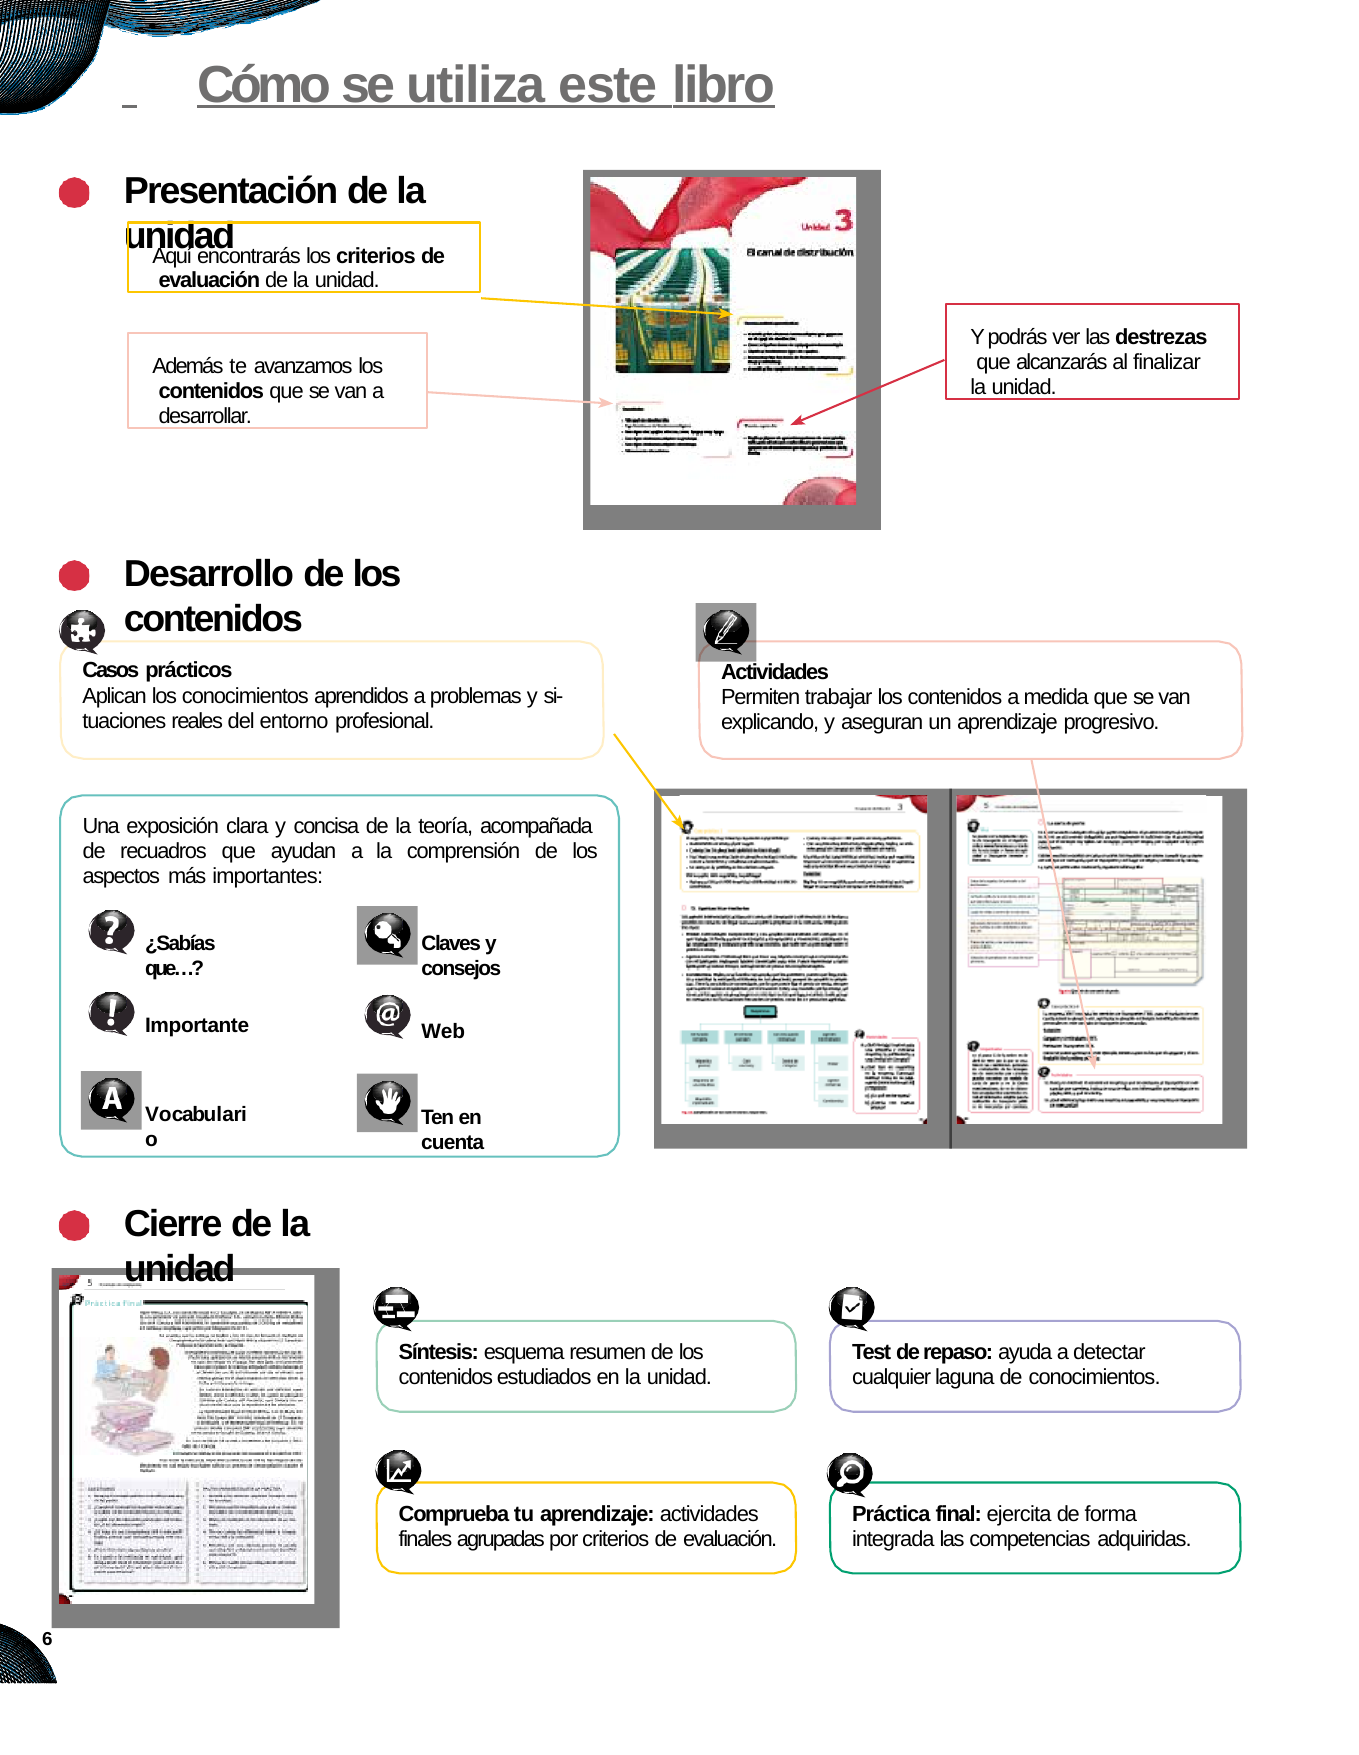

# Cómo se utiliza este libro
Presentación de la unidad

Aquí encontrarás los criterios de  evaluación de la unidad.

Y podrás ver las destrezas  que alcanzarás al finalizar  la unidad.
Además te avanzamos los  contenidos que se van a  desarrollar.
Desarrollo de los contenidos

Casos prácticos
Aplican los conocimientos aprendidos a problemas y si-  tuaciones reales del entorno profesional.
Actividades
Permiten trabajar los contenidos a medida que se van  explicando, y aseguran un aprendizaje progresivo.

Una exposición clara y concisa de la teoría, acompañada  de recuadros que ayudan a la comprensión de los aspectos  más importantes:
¿Sabías que…?
Claves y consejos
Importante
Web
Vocabulario
Ten en cuenta
Cierre de la unidad

Síntesis: esquema resumen de los  contenidos estudiados en la unidad.
Test de repaso: ayuda a detectar  cualquier laguna de conocimientos.

Comprueba tu aprendizaje: actividades  finales agrupadas por criterios de evaluación.
Práctica final: ejercita de forma  integrada las competencias adquiridas.
6